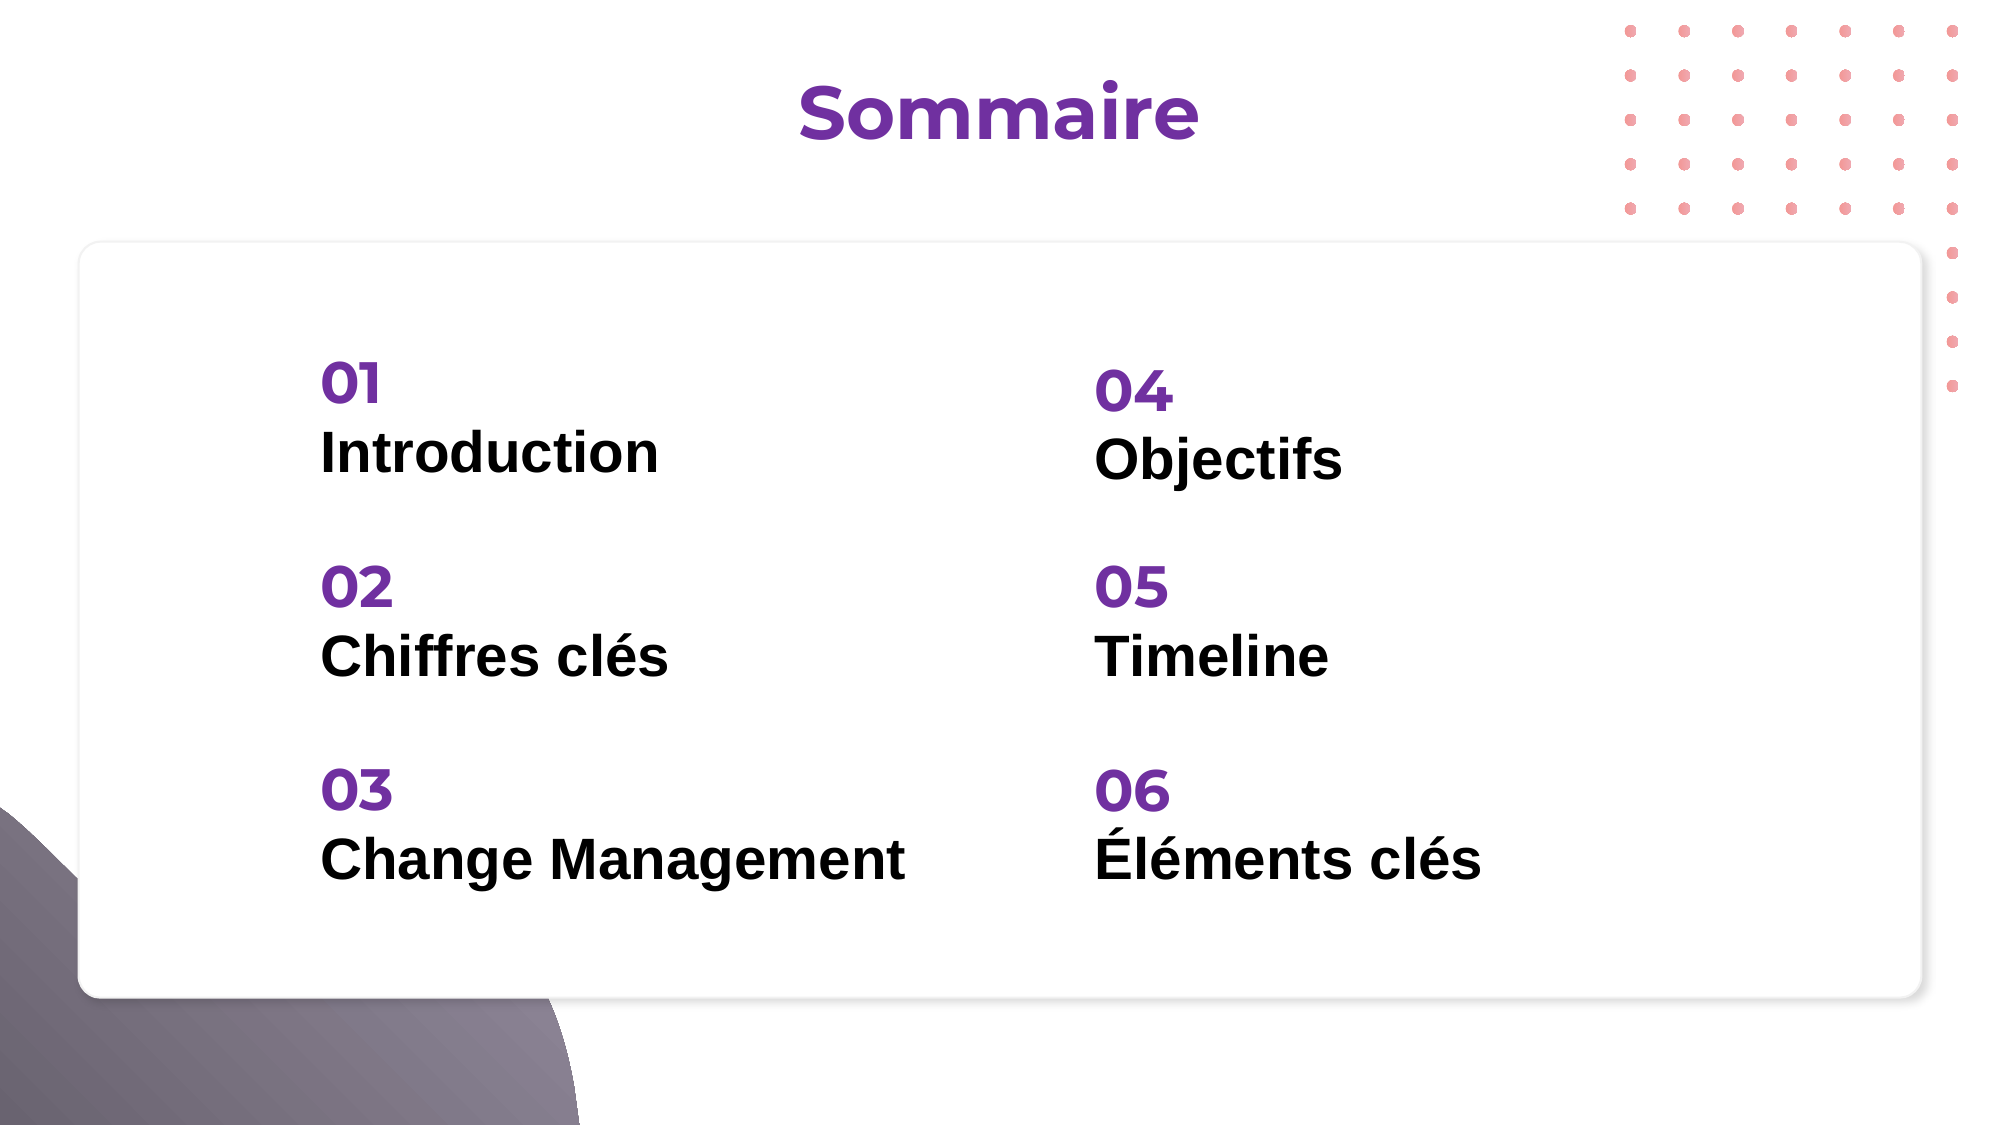

# Sommaire

01
Introduction
04
Objectifs
05
Timeline
02
Chiffres clés
03
Change Management
06
Éléments clés